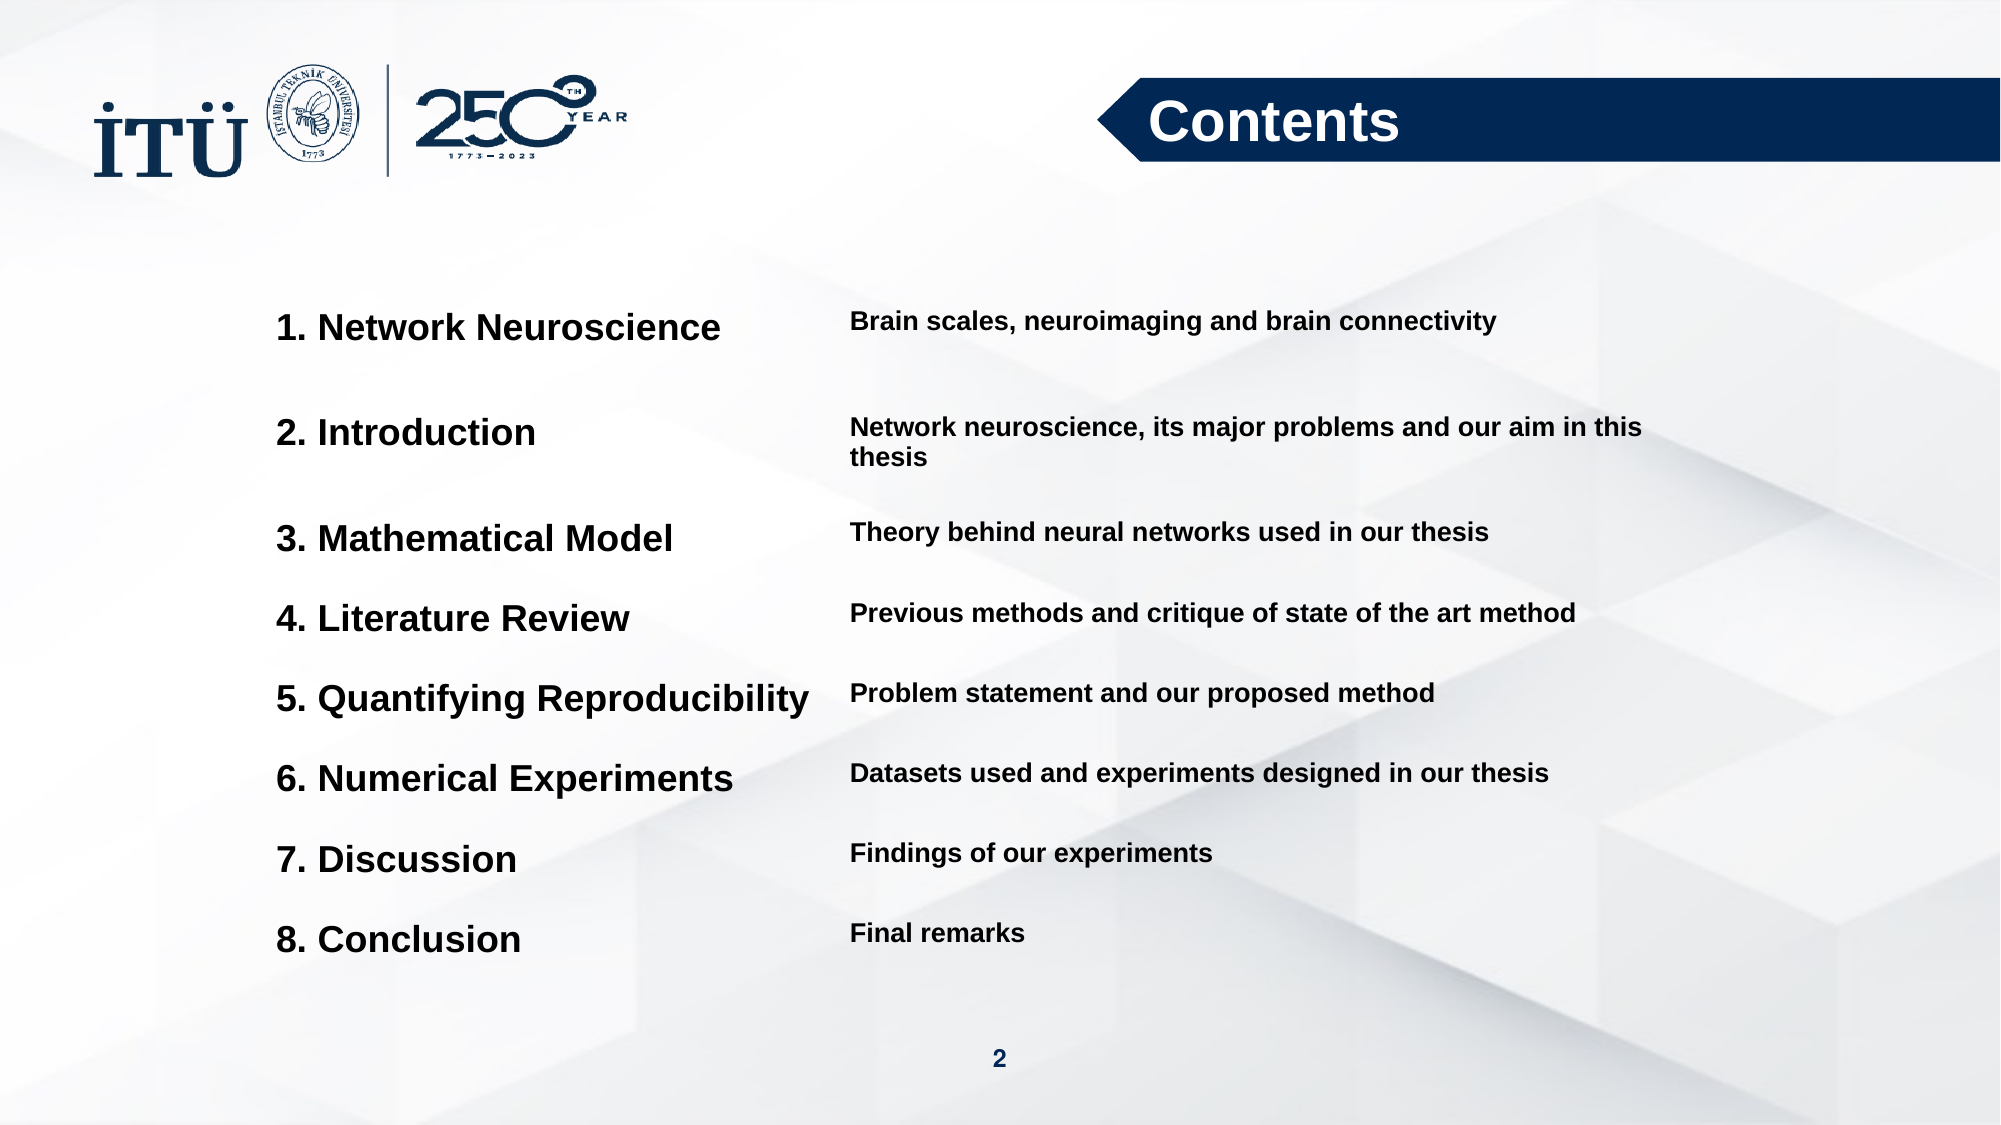

Contents
| 1. Network Neuroscience | Brain scales, neuroimaging and brain connectivity |
| --- | --- |
| 2. Introduction | Network neuroscience, its major problems and our aim in this thesis |
| 3. Mathematical Model | Theory behind neural networks used in our thesis |
| 4. Literature Review | Previous methods and critique of state of the art method |
| 5. Quantifying Reproducibility | Problem statement and our proposed method |
| 6. Numerical Experiments | Datasets used and experiments designed in our thesis |
| 7. Discussion | Findings of our experiments |
| 8. Conclusion | Final remarks |
2